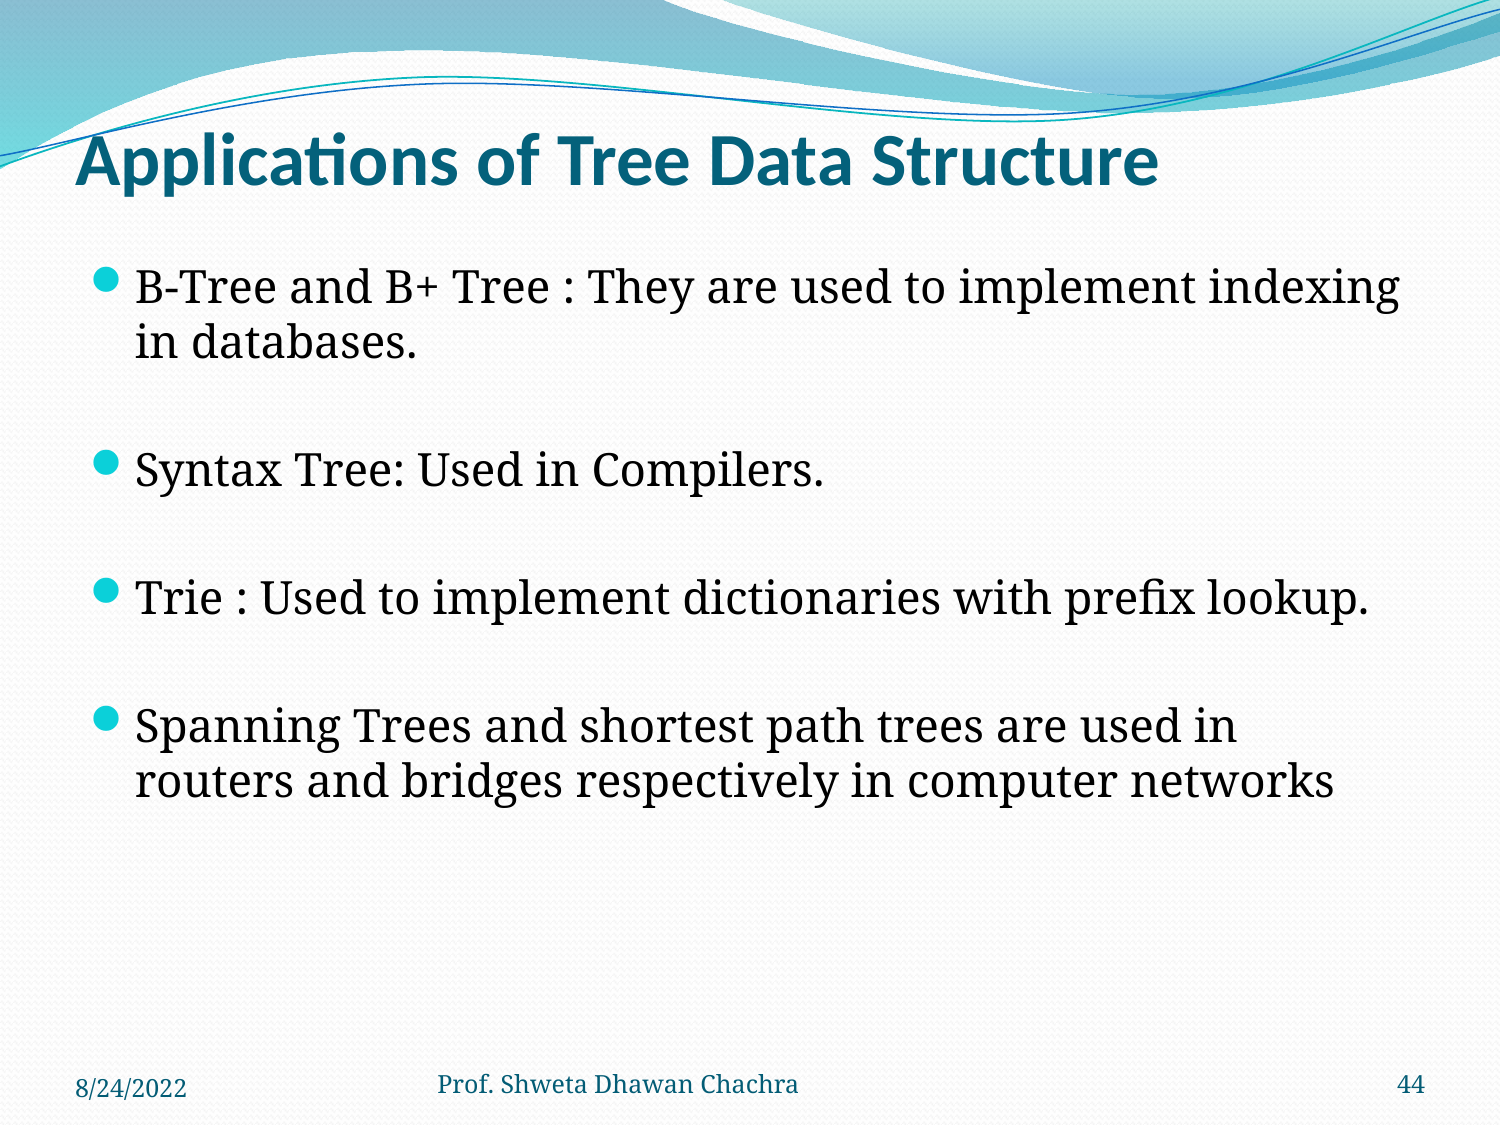

# Applications of Tree Data Structure
B-Tree and B+ Tree : They are used to implement indexing in databases.

Syntax Tree: Used in Compilers.

Trie : Used to implement dictionaries with prefix lookup.

Spanning Trees and shortest path trees are used in routers and bridges respectively in computer networks
8/24/2022
Prof. Shweta Dhawan Chachra
44